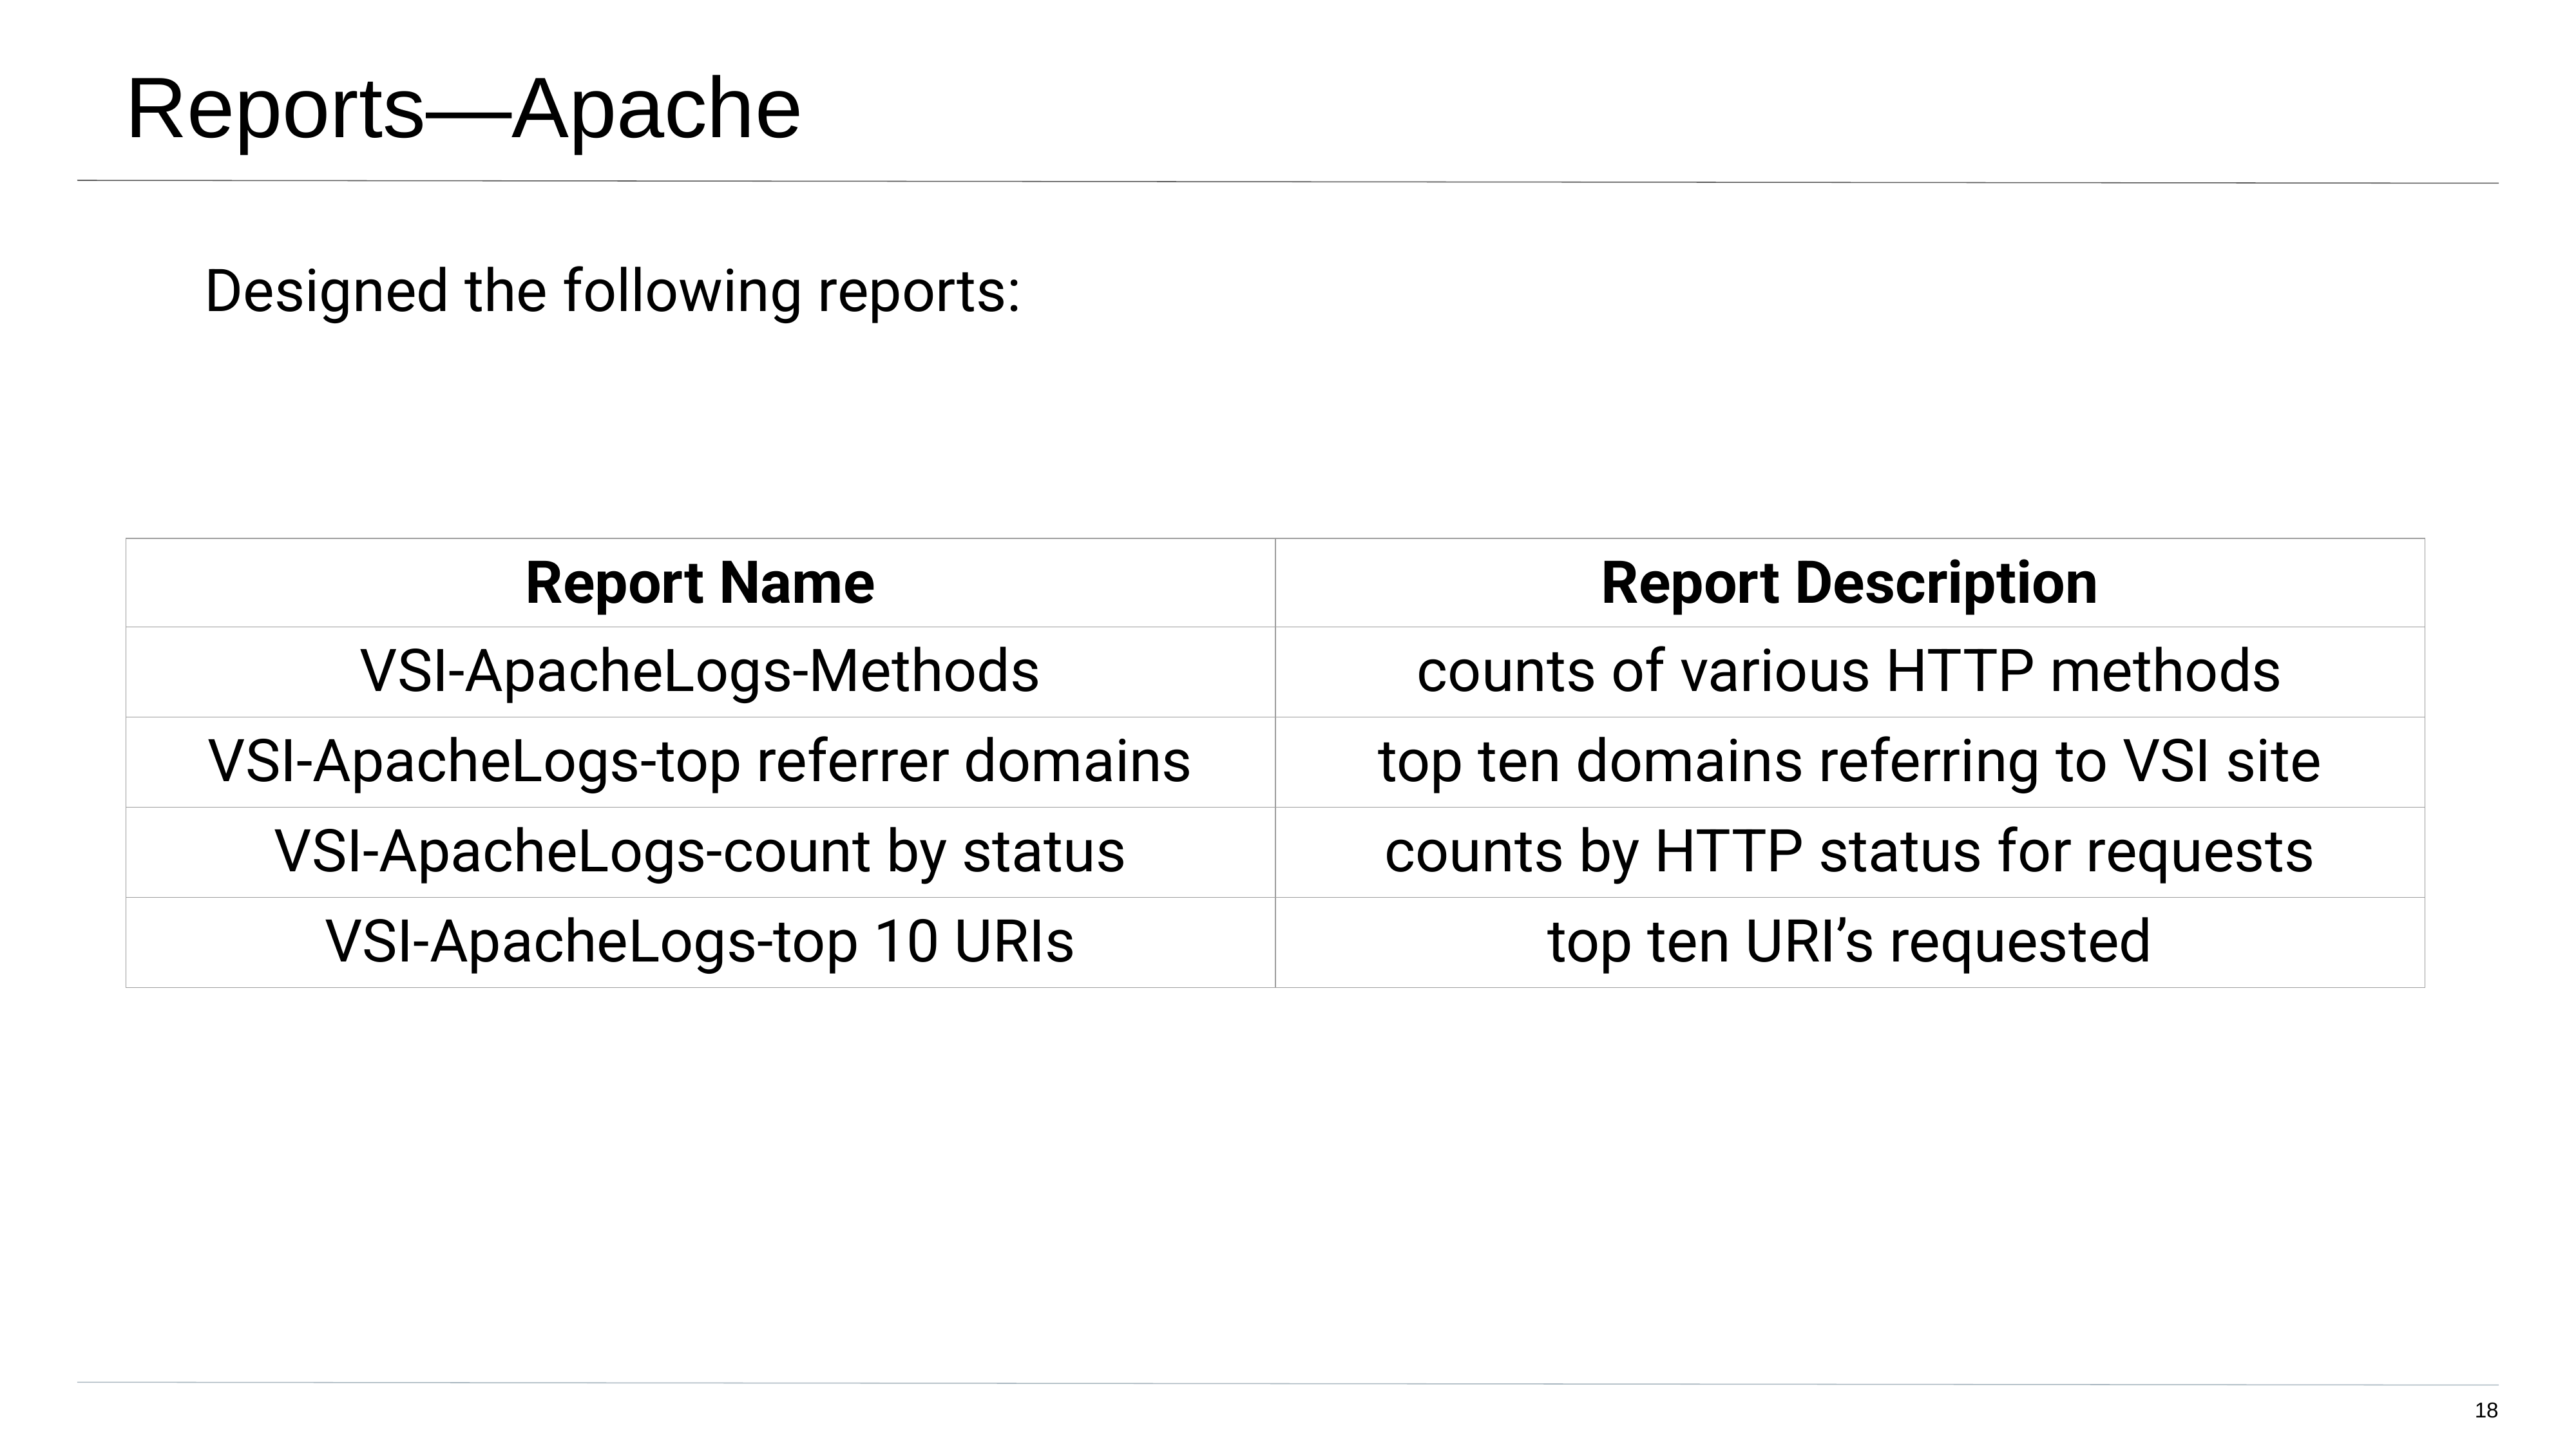

# Reports—Apache
Designed the following reports:

| Report Name | Report Description |
| --- | --- |
| VSI-ApacheLogs-Methods | counts of various HTTP methods |
| VSI-ApacheLogs-top referrer domains | top ten domains referring to VSI site |
| VSI-ApacheLogs-count by status | counts by HTTP status for requests |
| VSI-ApacheLogs-top 10 URIs | top ten URI’s requested |
18